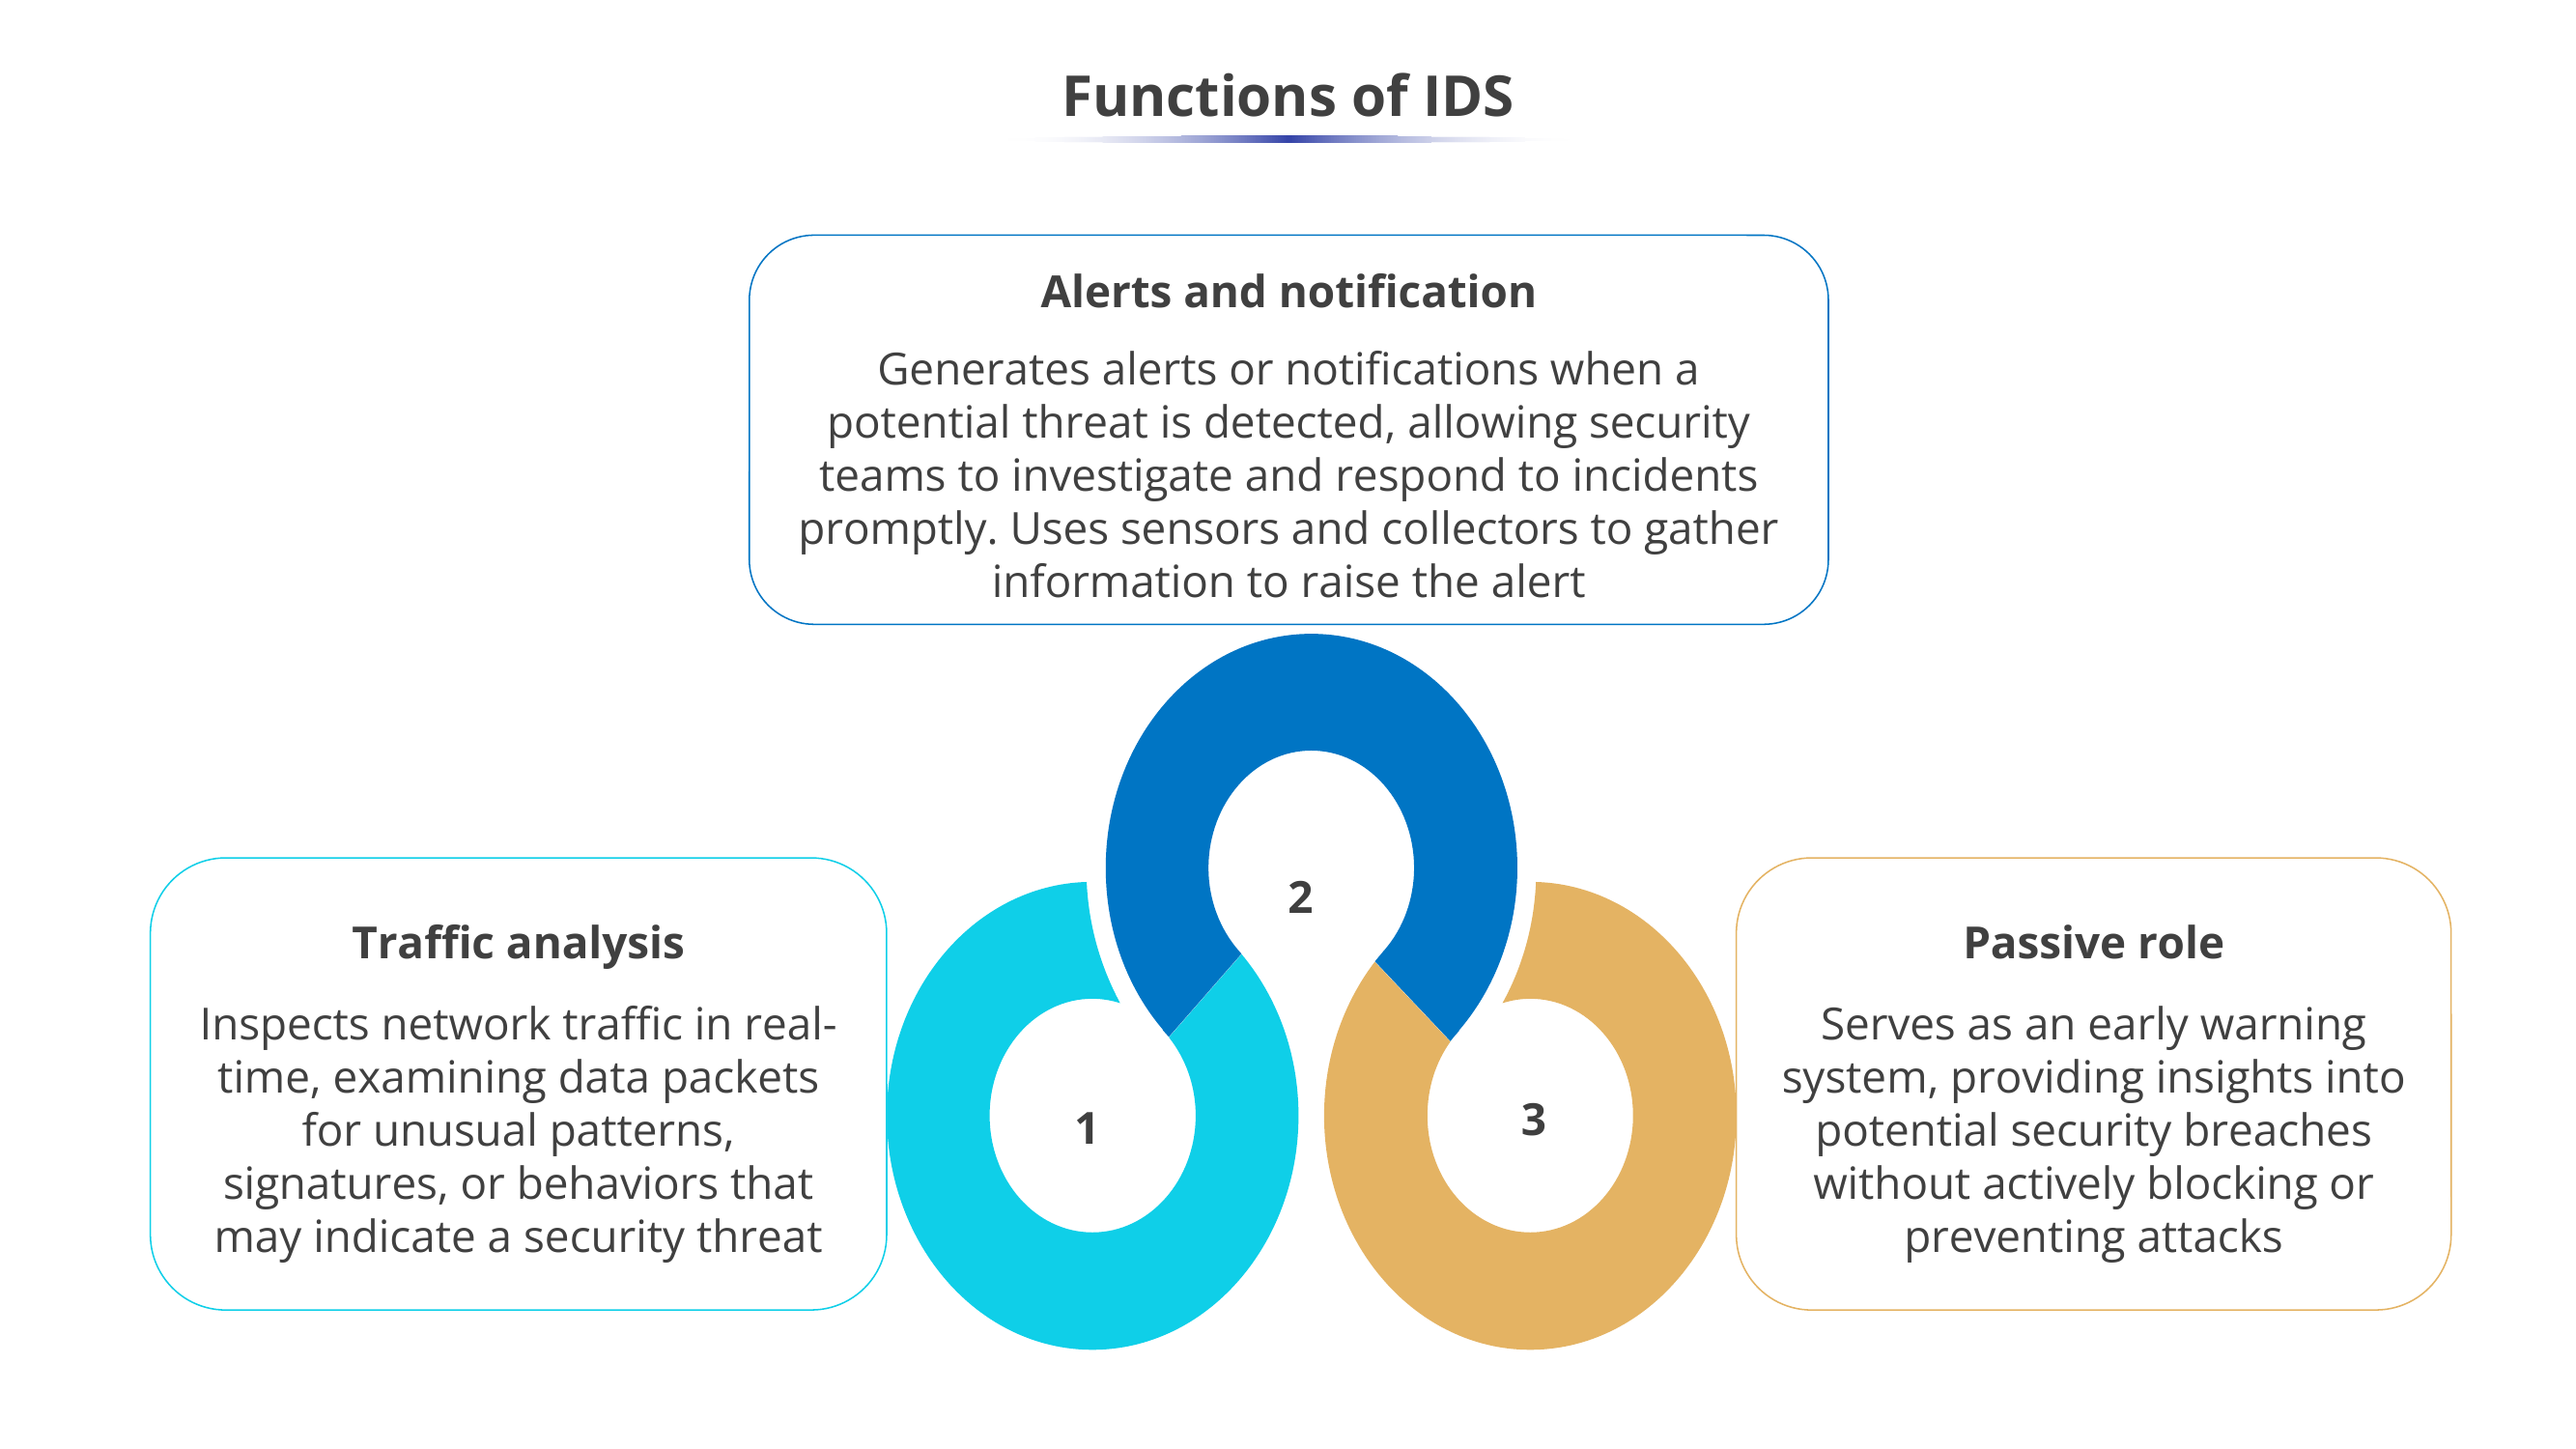

# Functions of IDS

Alerts and notification

Generates alerts or notifications when a potential threat is detected, allowing security teams to investigate and respond to incidents promptly. Uses sensors and collectors to gather information to raise the alert

Passive role

Serves as an early warning system, providing insights into potential security breaches without actively blocking or preventing attacks

Traffic analysis

Inspects network traffic in real-time, examining data packets for unusual patterns, signatures, or behaviors that may indicate a security threat

2
3
1